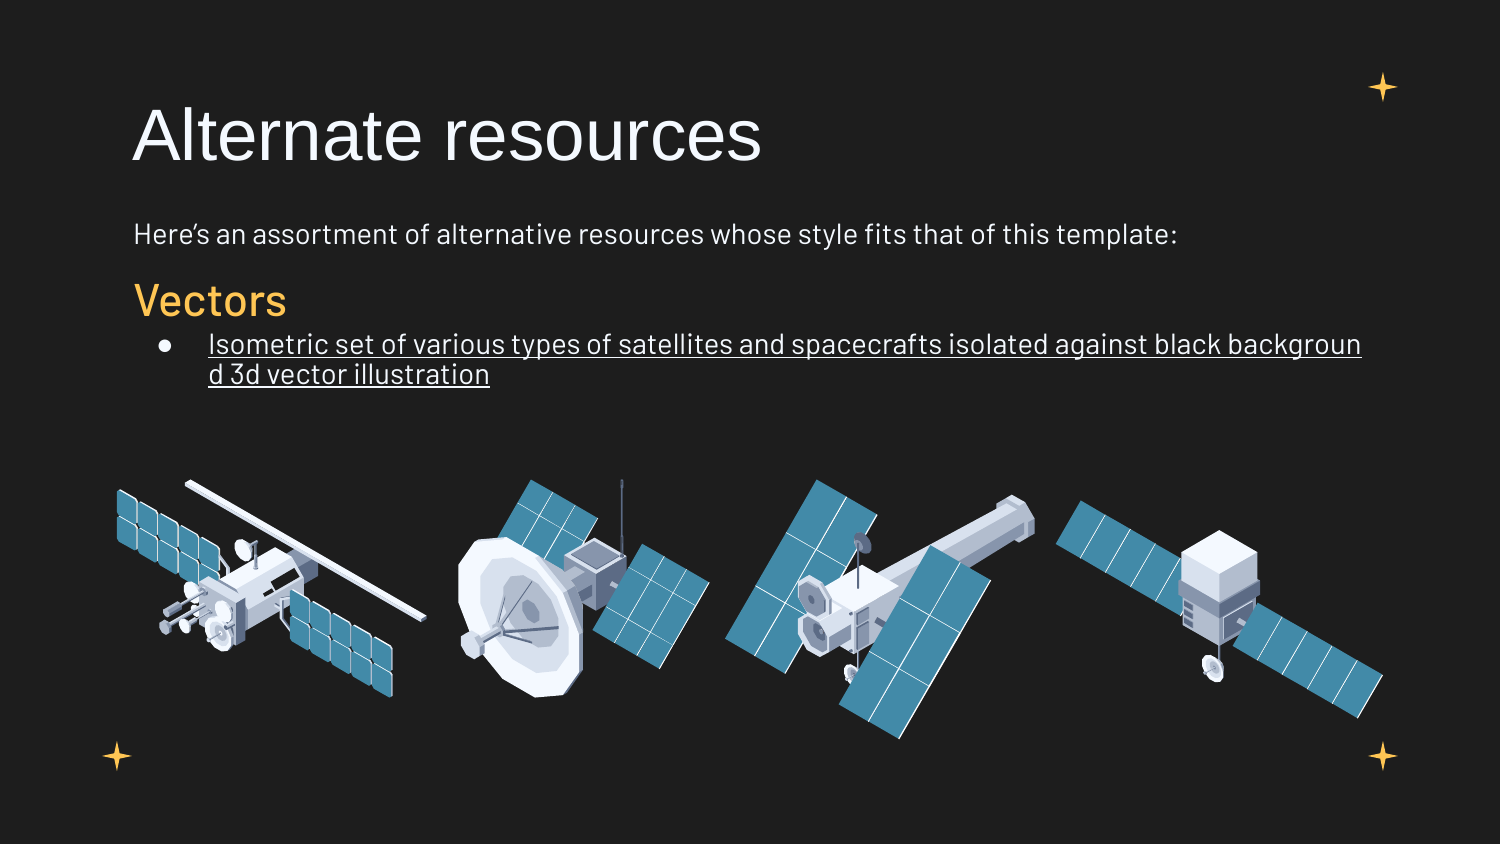

# Alternate resources
Here’s an assortment of alternative resources whose style fits that of this template:
Vectors
Isometric set of various types of satellites and spacecrafts isolated against black background 3d vector illustration